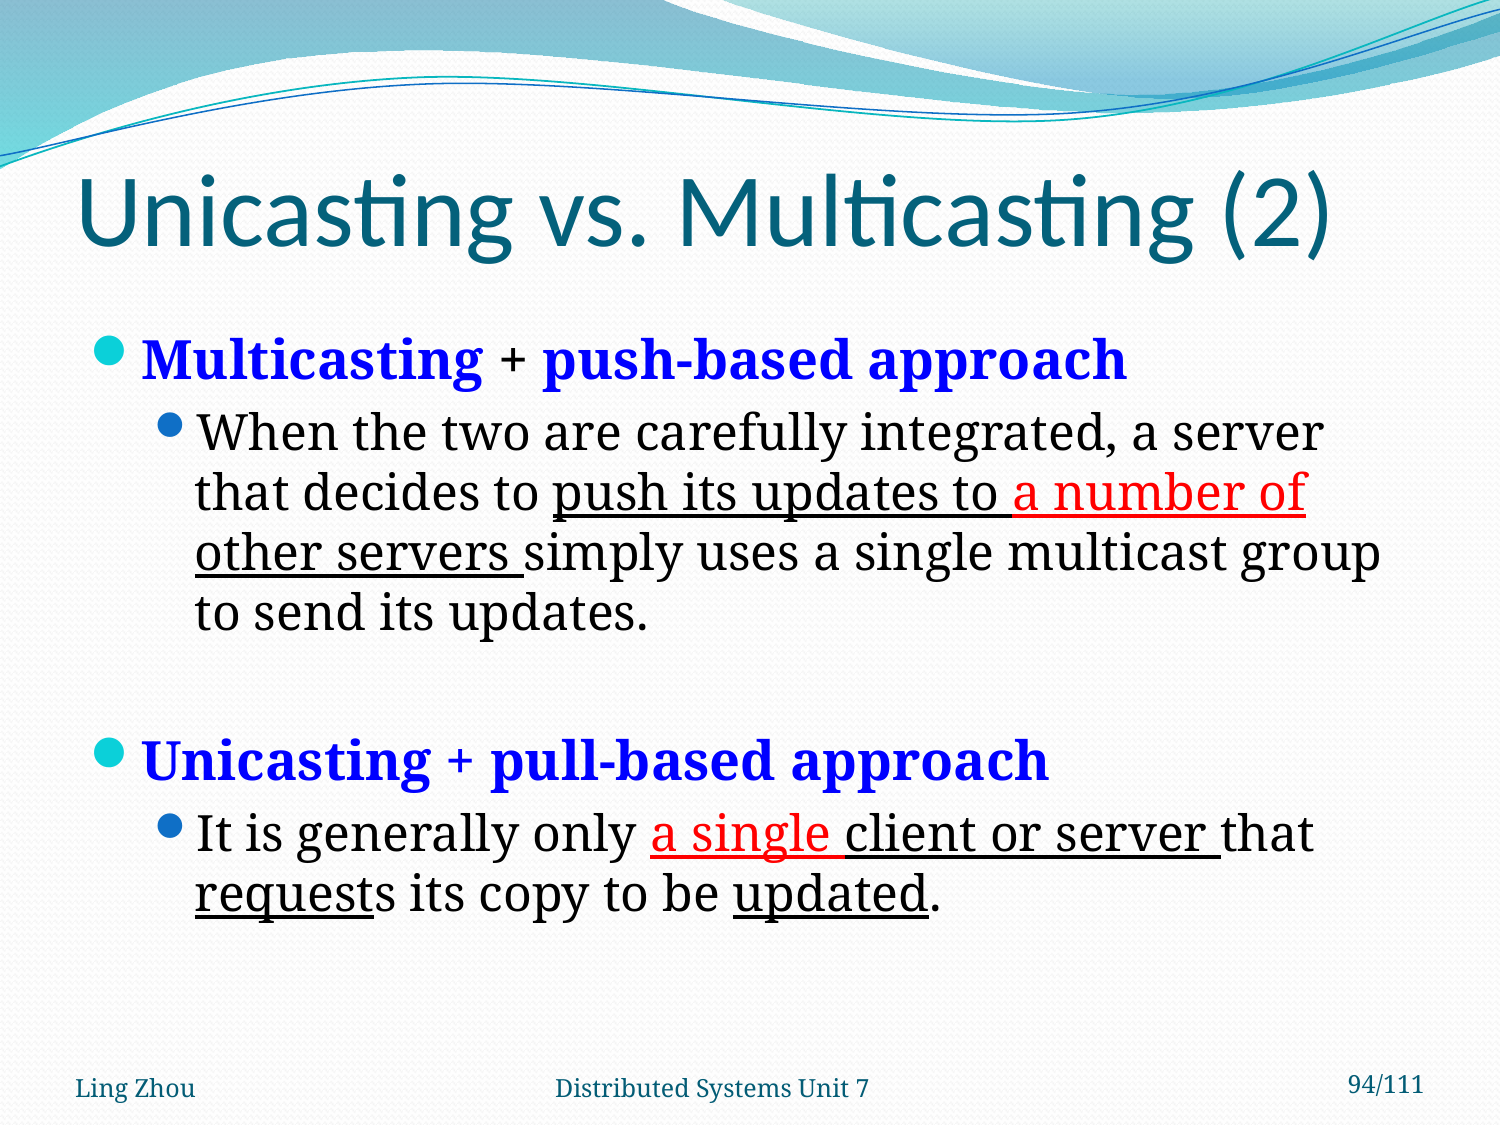

# Unicasting vs. Multicasting (2)
Multicasting + push-based approach
When the two are carefully integrated, a server that decides to push its updates to a number of other servers simply uses a single multicast group to send its updates.

Unicasting + pull-based approach
It is generally only a single client or server that requests its copy to be updated.

Ling Zhou
Distributed Systems Unit 7
94/111